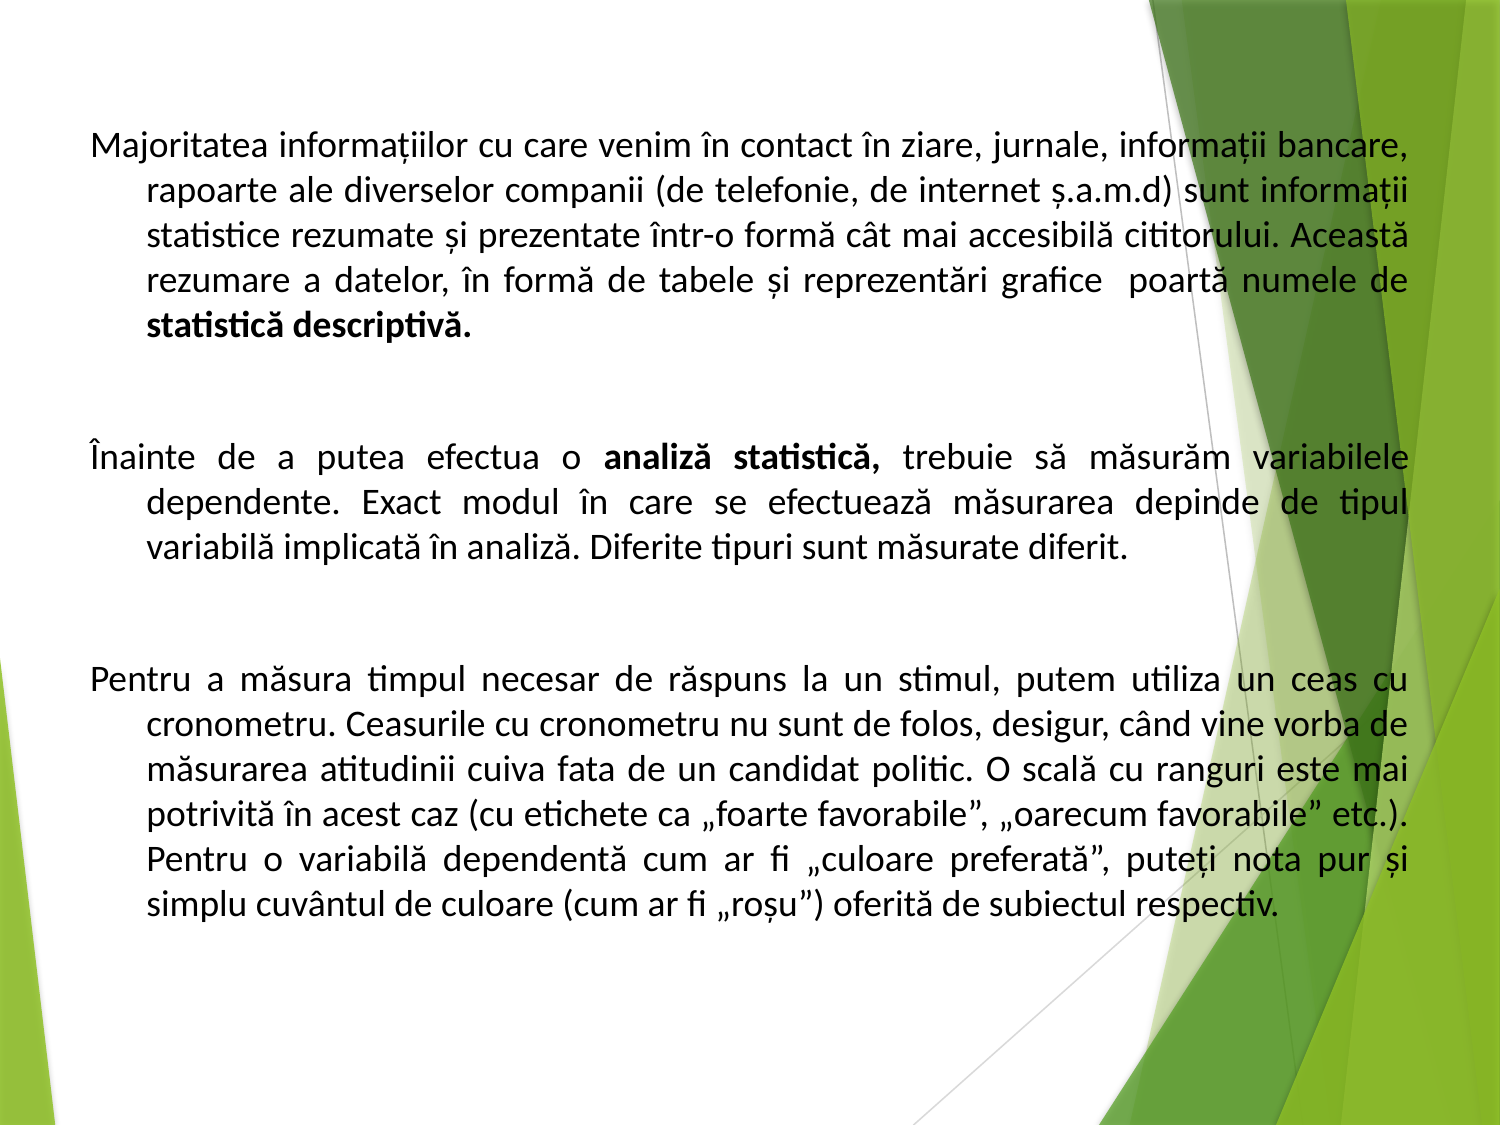

Majoritatea informațiilor cu care venim în contact în ziare, jurnale, informații bancare, rapoarte ale diverselor companii (de telefonie, de internet ș.a.m.d) sunt informații statistice rezumate și prezentate într-o formă cât mai accesibilă cititorului. Această rezumare a datelor, în formă de tabele și reprezentări grafice  poartă numele de statistică descriptivă.

Înainte de a putea efectua o analiză statistică, trebuie să măsurăm variabilele dependente. Exact modul în care se efectuează măsurarea depinde de tipul variabilă implicată în analiză. Diferite tipuri sunt măsurate diferit.

Pentru a măsura timpul necesar de răspuns la un stimul, putem utiliza un ceas cu cronometru. Ceasurile cu cronometru nu sunt de folos, desigur, când vine vorba de măsurarea atitudinii cuiva fata de un candidat politic. O scală cu ranguri este mai potrivită în acest caz (cu etichete ca „foarte favorabile”, „oarecum favorabile” etc.). Pentru o variabilă dependentă cum ar fi „culoare preferată”, puteți nota pur și simplu cuvântul de culoare (cum ar fi „roșu”) oferită de subiectul respectiv.